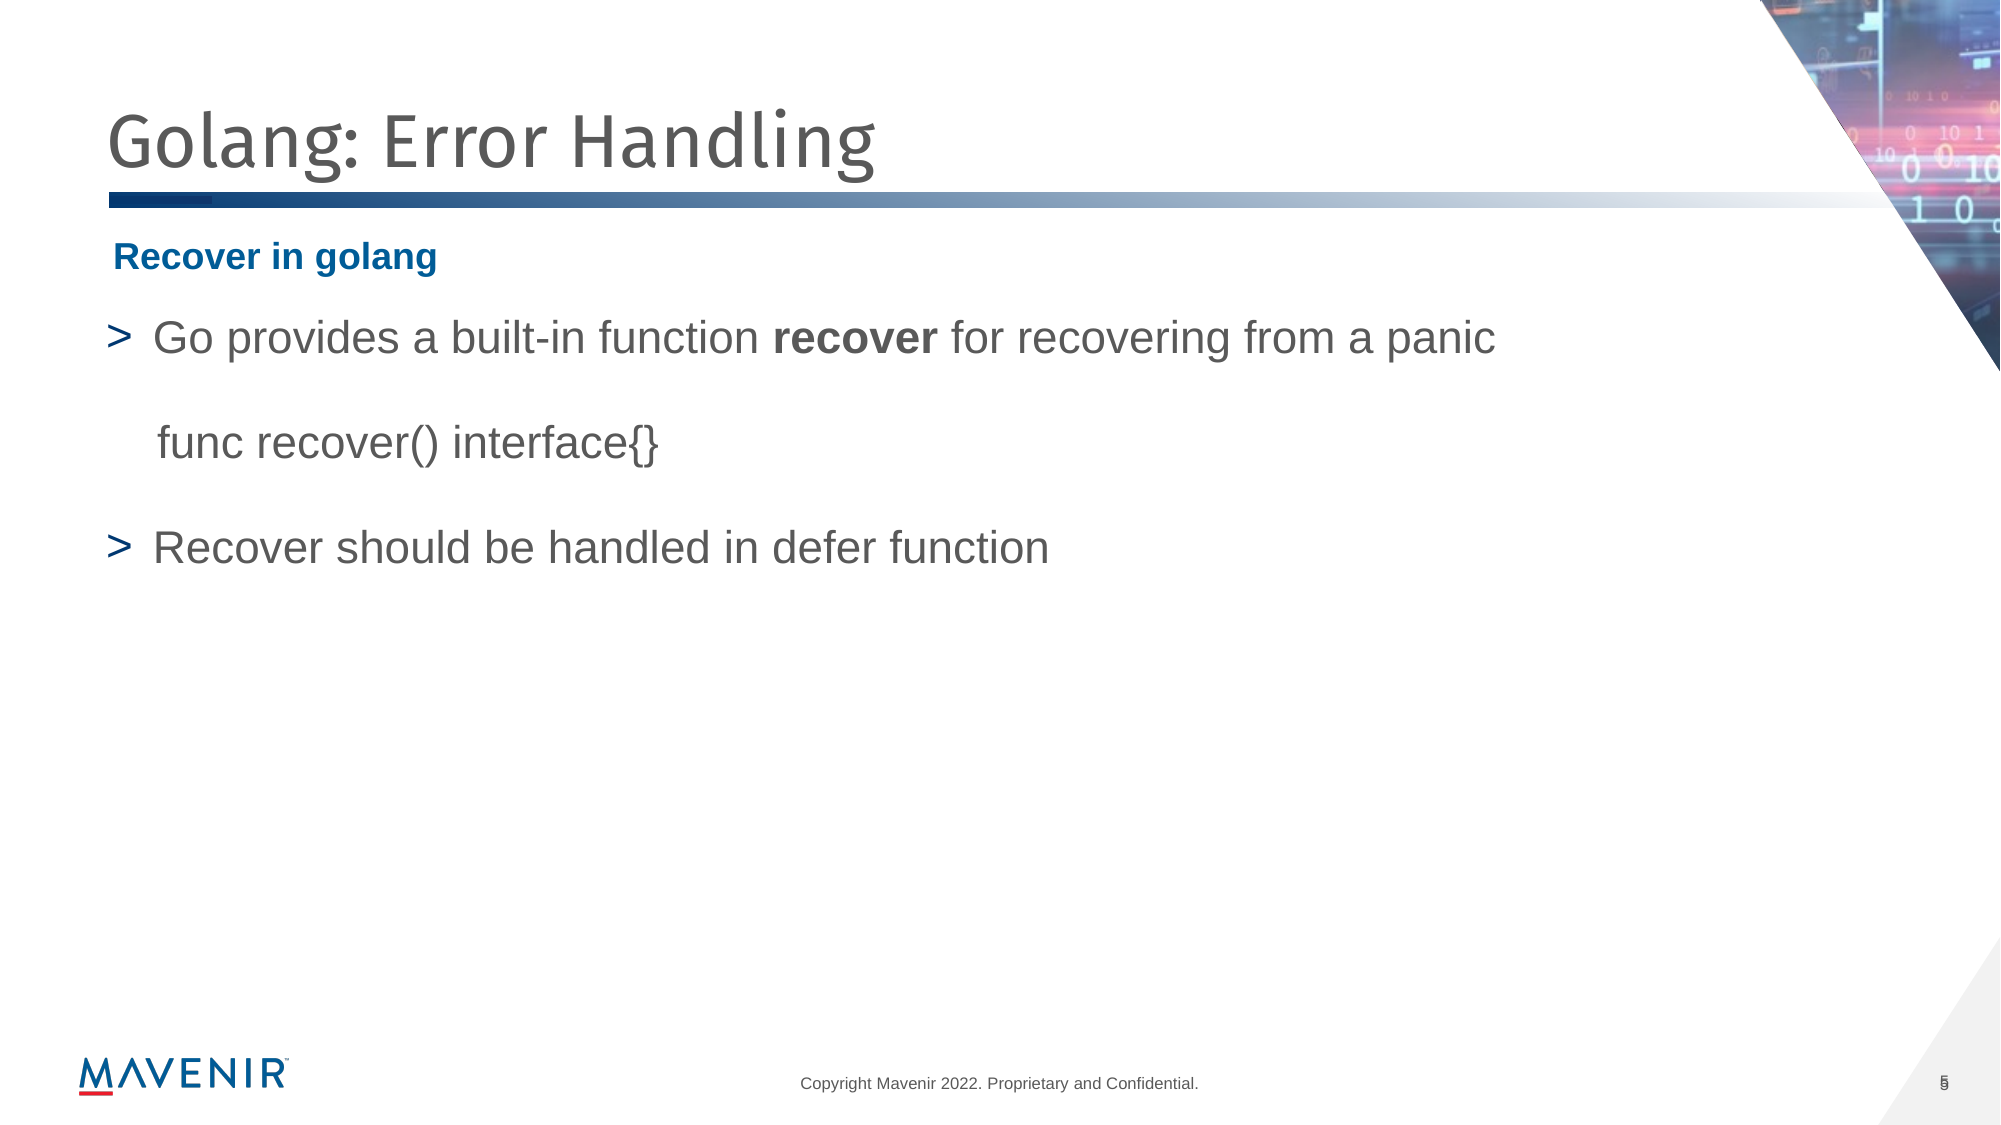

# Golang: Error Handling

Recover in golang

Go provides a built-in function recover for recovering from a panic
    func recover() interface{}
Recover should be handled in defer function

5